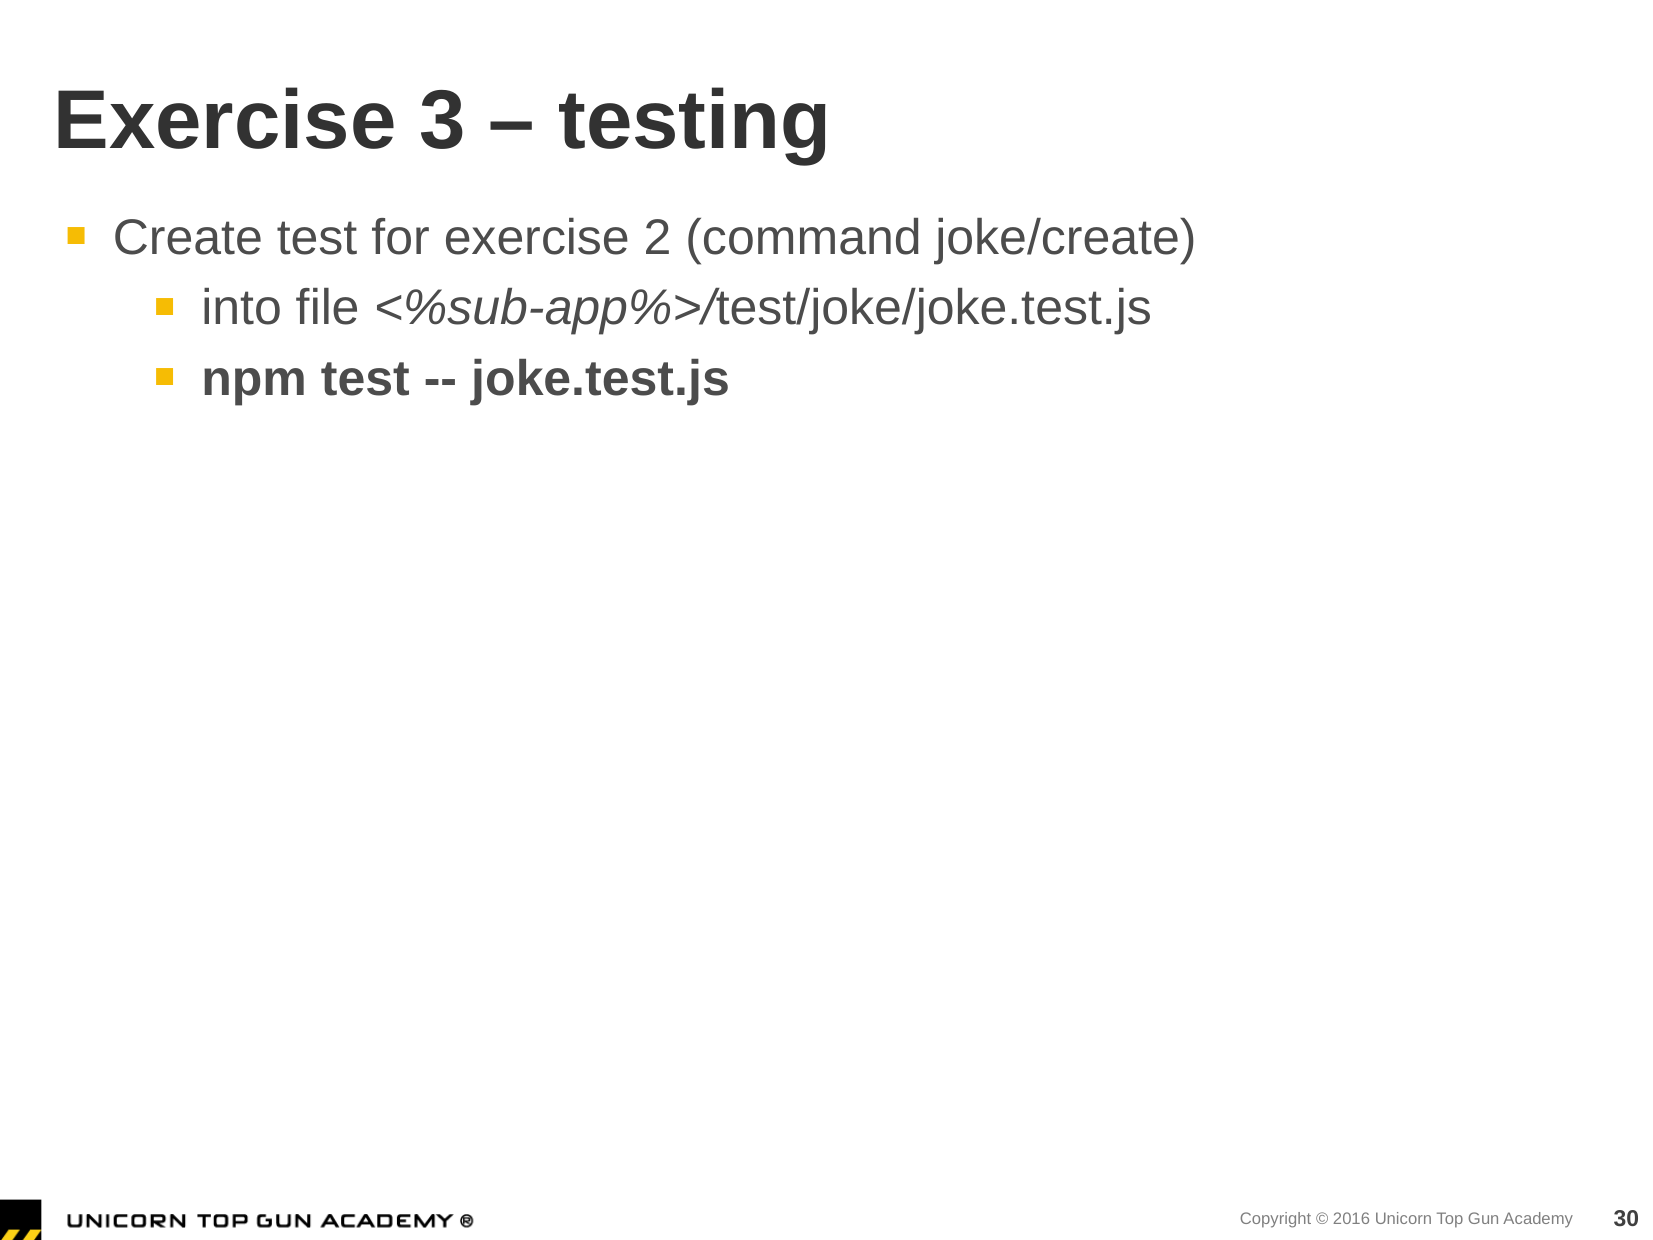

# Exercise 3 – testing
Create test for exercise 2 (command joke/create)
into file <%sub-app%>/test/joke/joke.test.js
npm test -- joke.test.js
30
Copyright © 2016 Unicorn Top Gun Academy